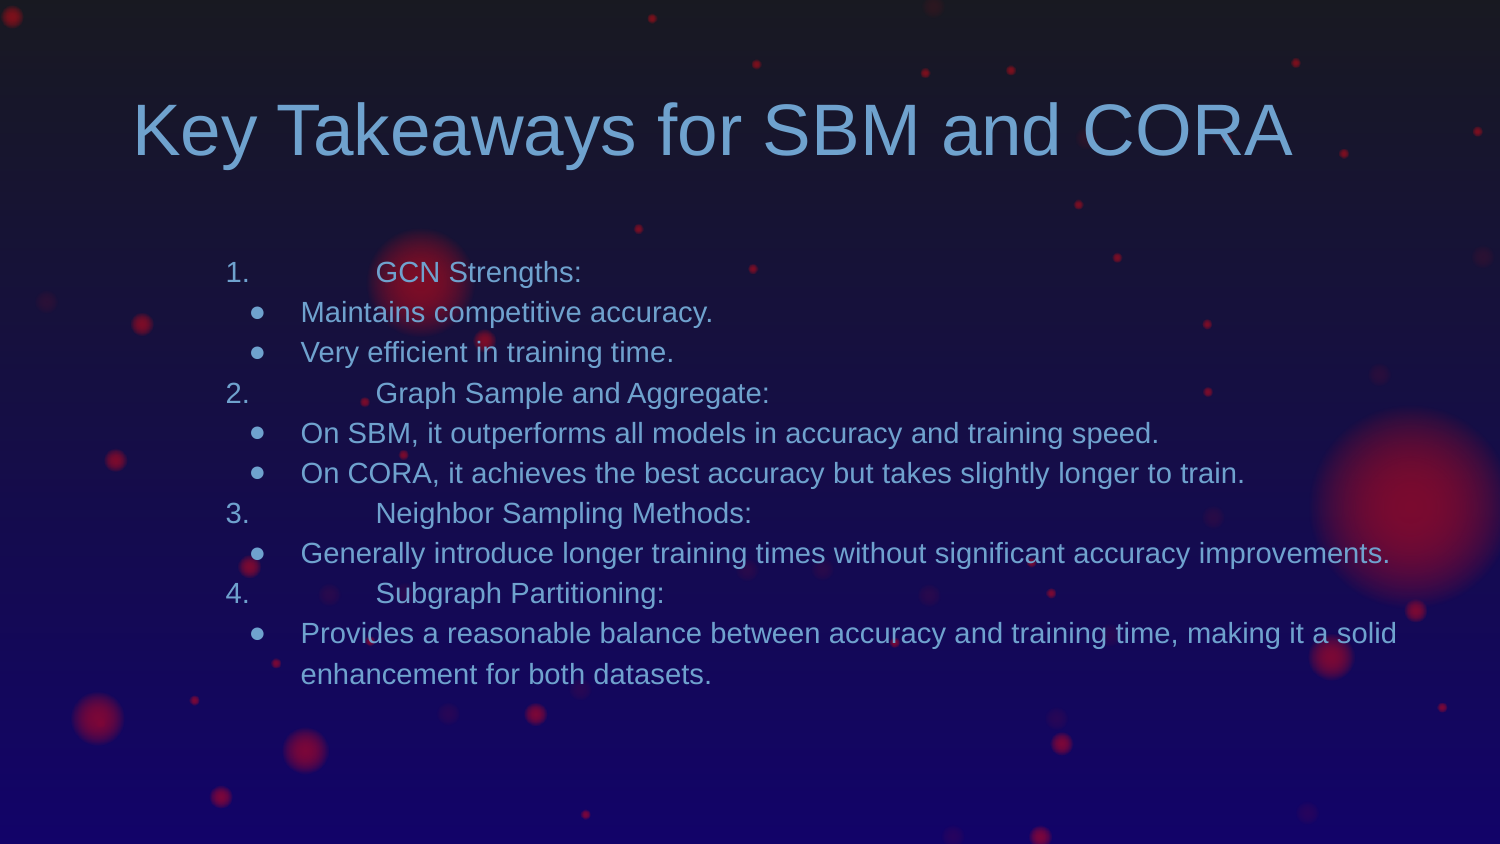

Key Takeaways for SBM and CORA
	1.	GCN Strengths:
Maintains competitive accuracy.
Very efficient in training time.
	2.	Graph Sample and Aggregate:
On SBM, it outperforms all models in accuracy and training speed.
On CORA, it achieves the best accuracy but takes slightly longer to train.
	3.	Neighbor Sampling Methods:
Generally introduce longer training times without significant accuracy improvements.
	4.	Subgraph Partitioning:
Provides a reasonable balance between accuracy and training time, making it a solid enhancement for both datasets.